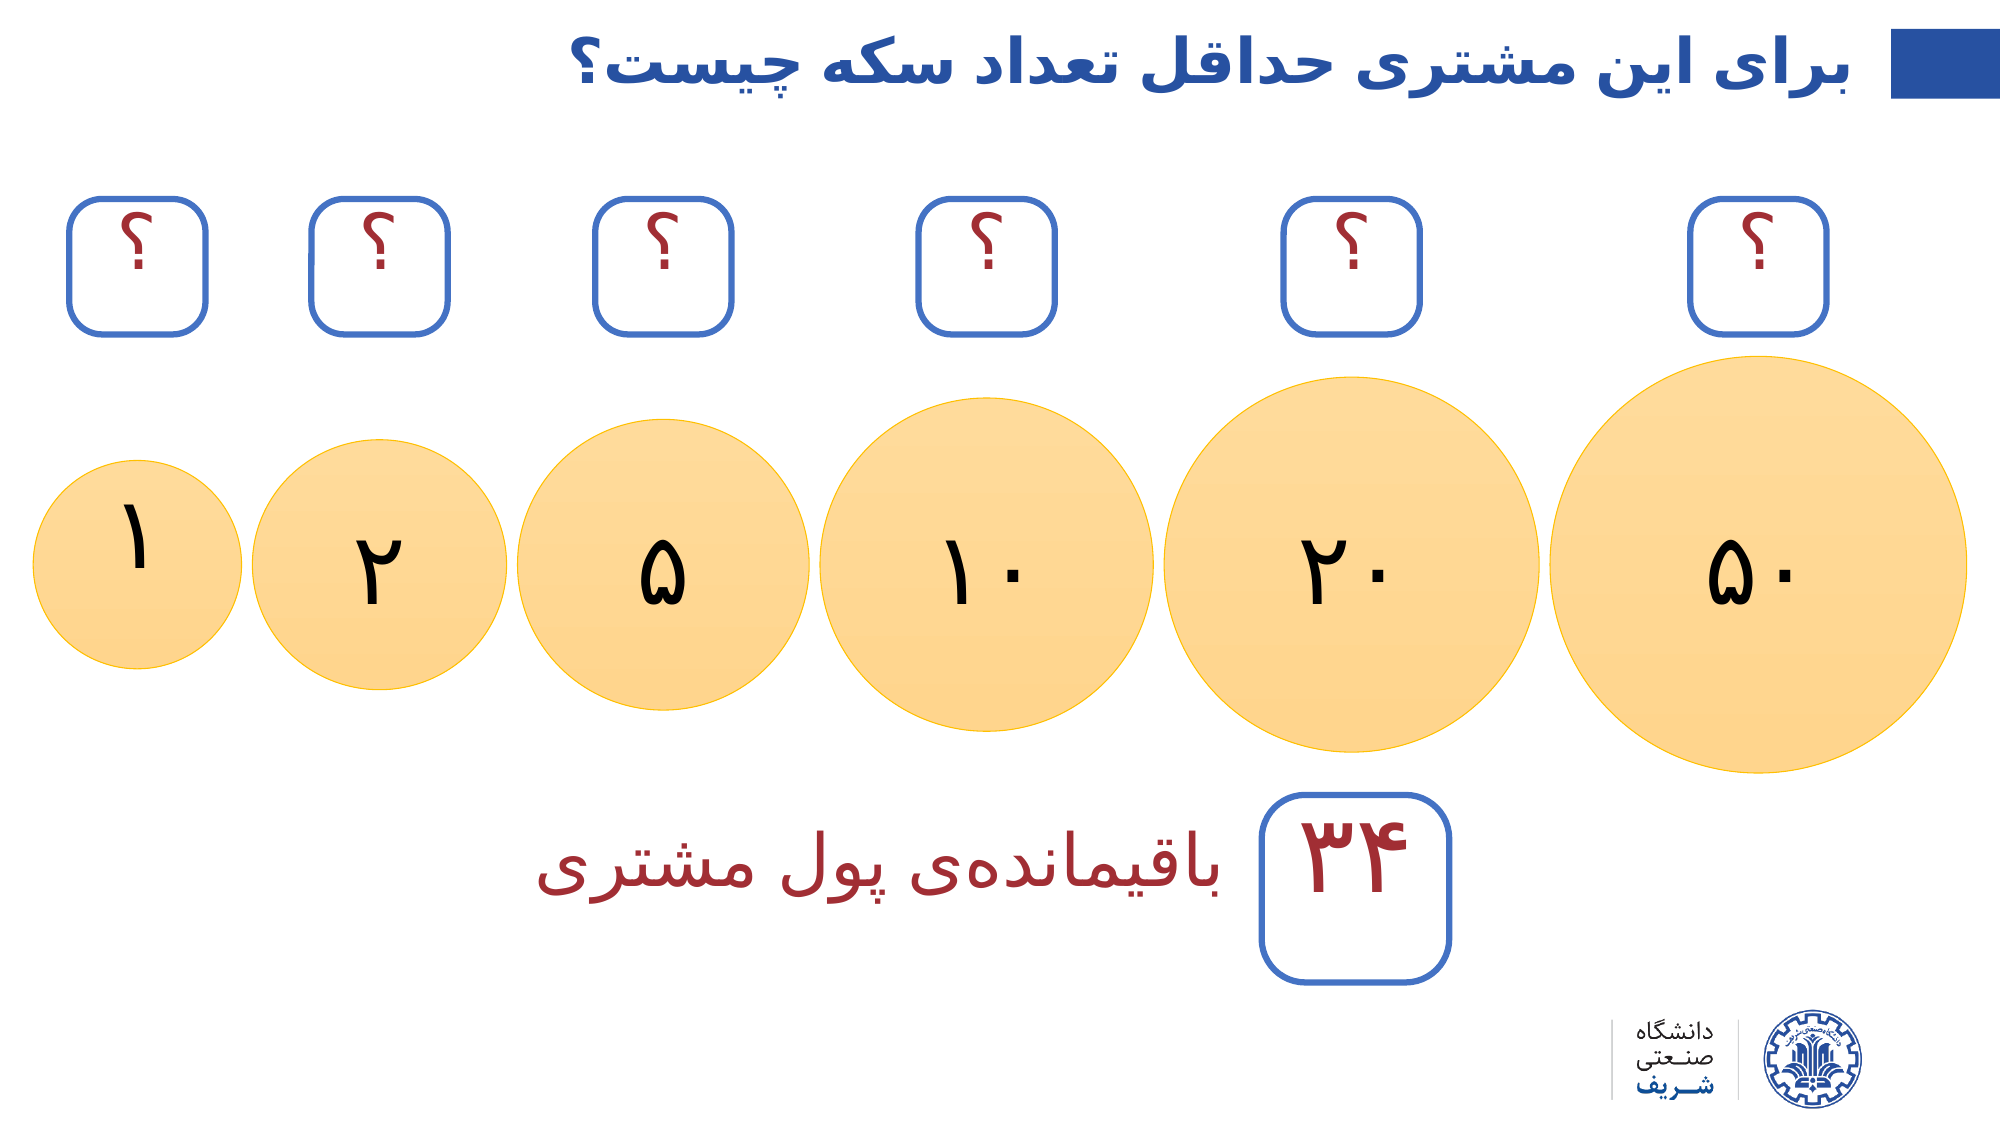

برای این مشتری حداقل تعداد سکه چیست؟
؟
؟
؟
؟
؟
؟
۵۰
۲۰
۱۰
۵
۲
۱
۳۴
باقیمانده‌ی پول مشتری